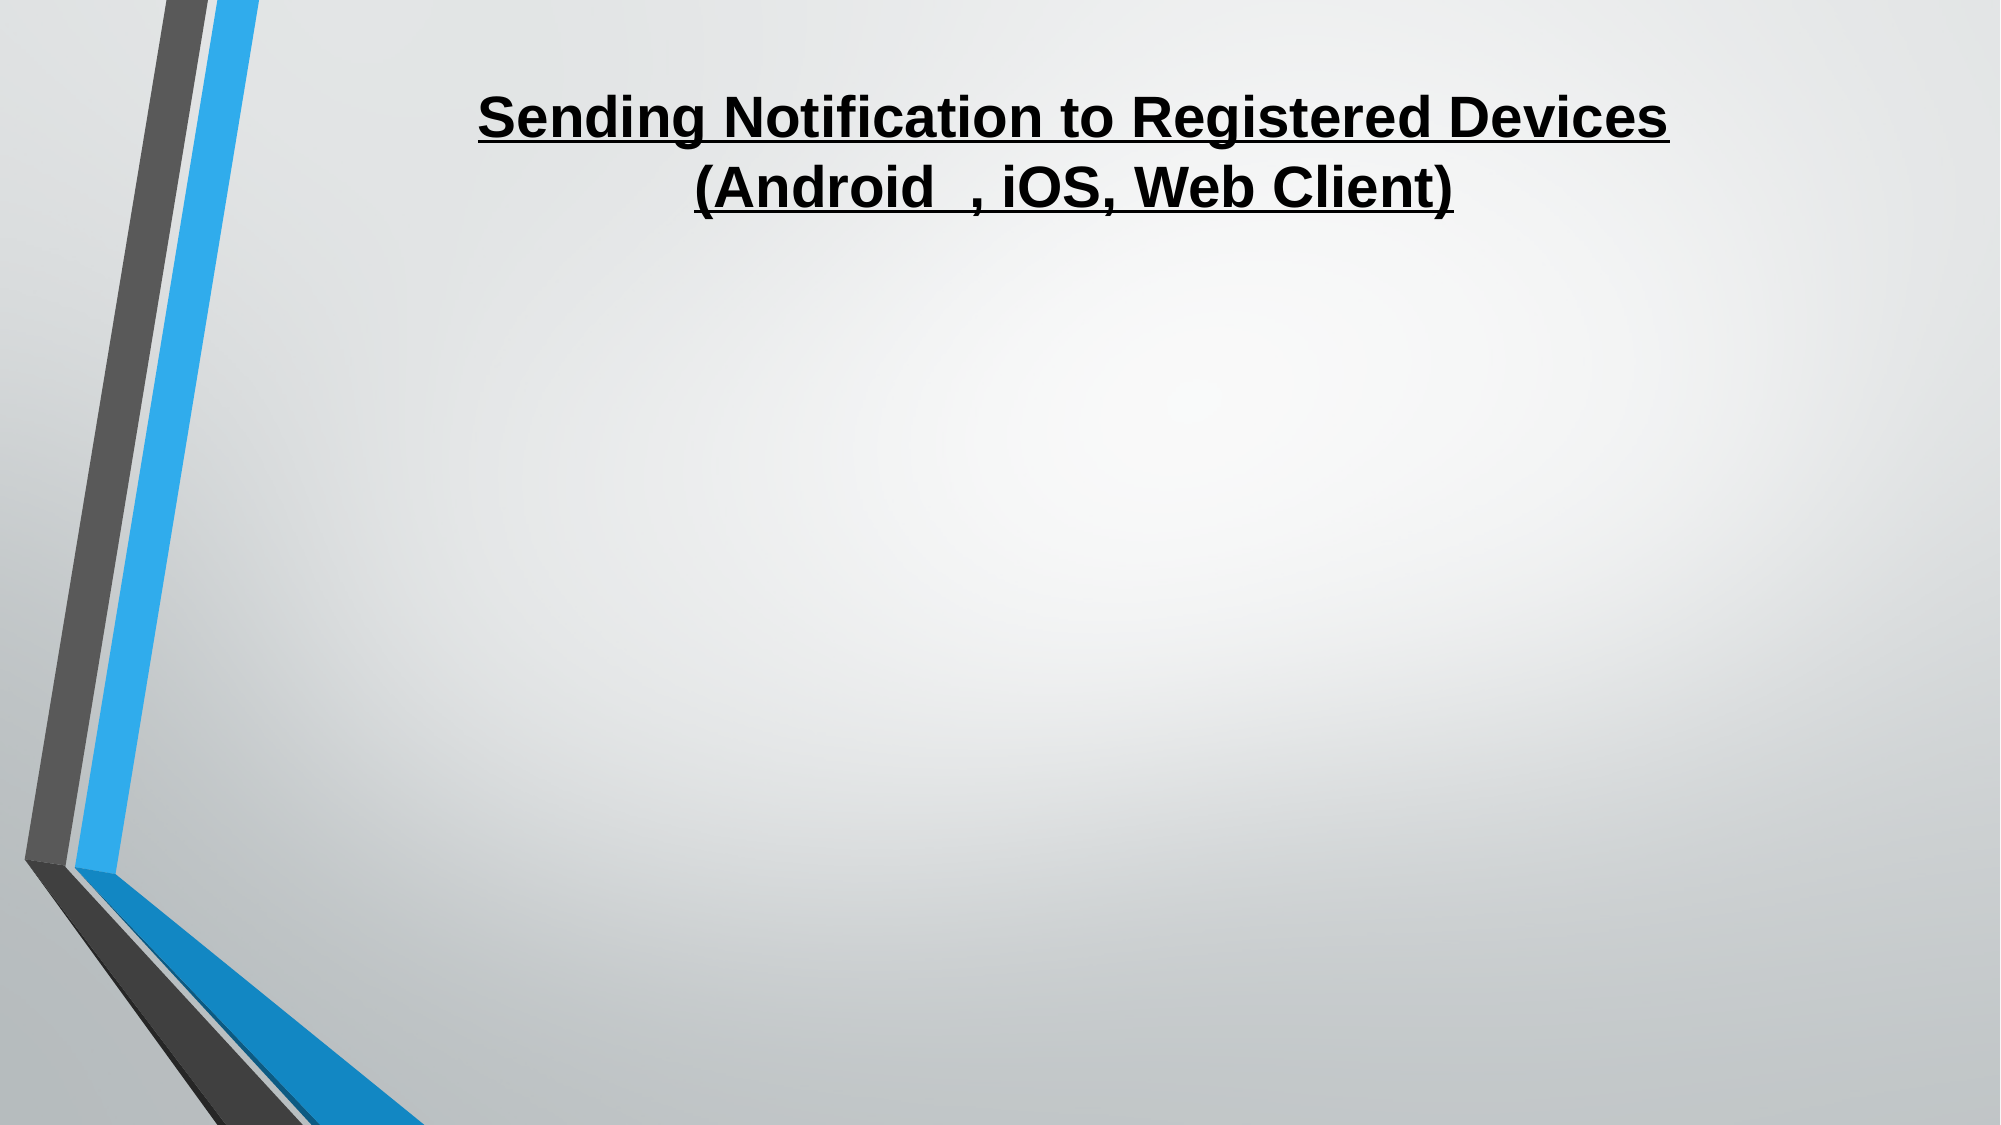

Sending Notification to Registered Devices
(Android  , iOS, Web Client)